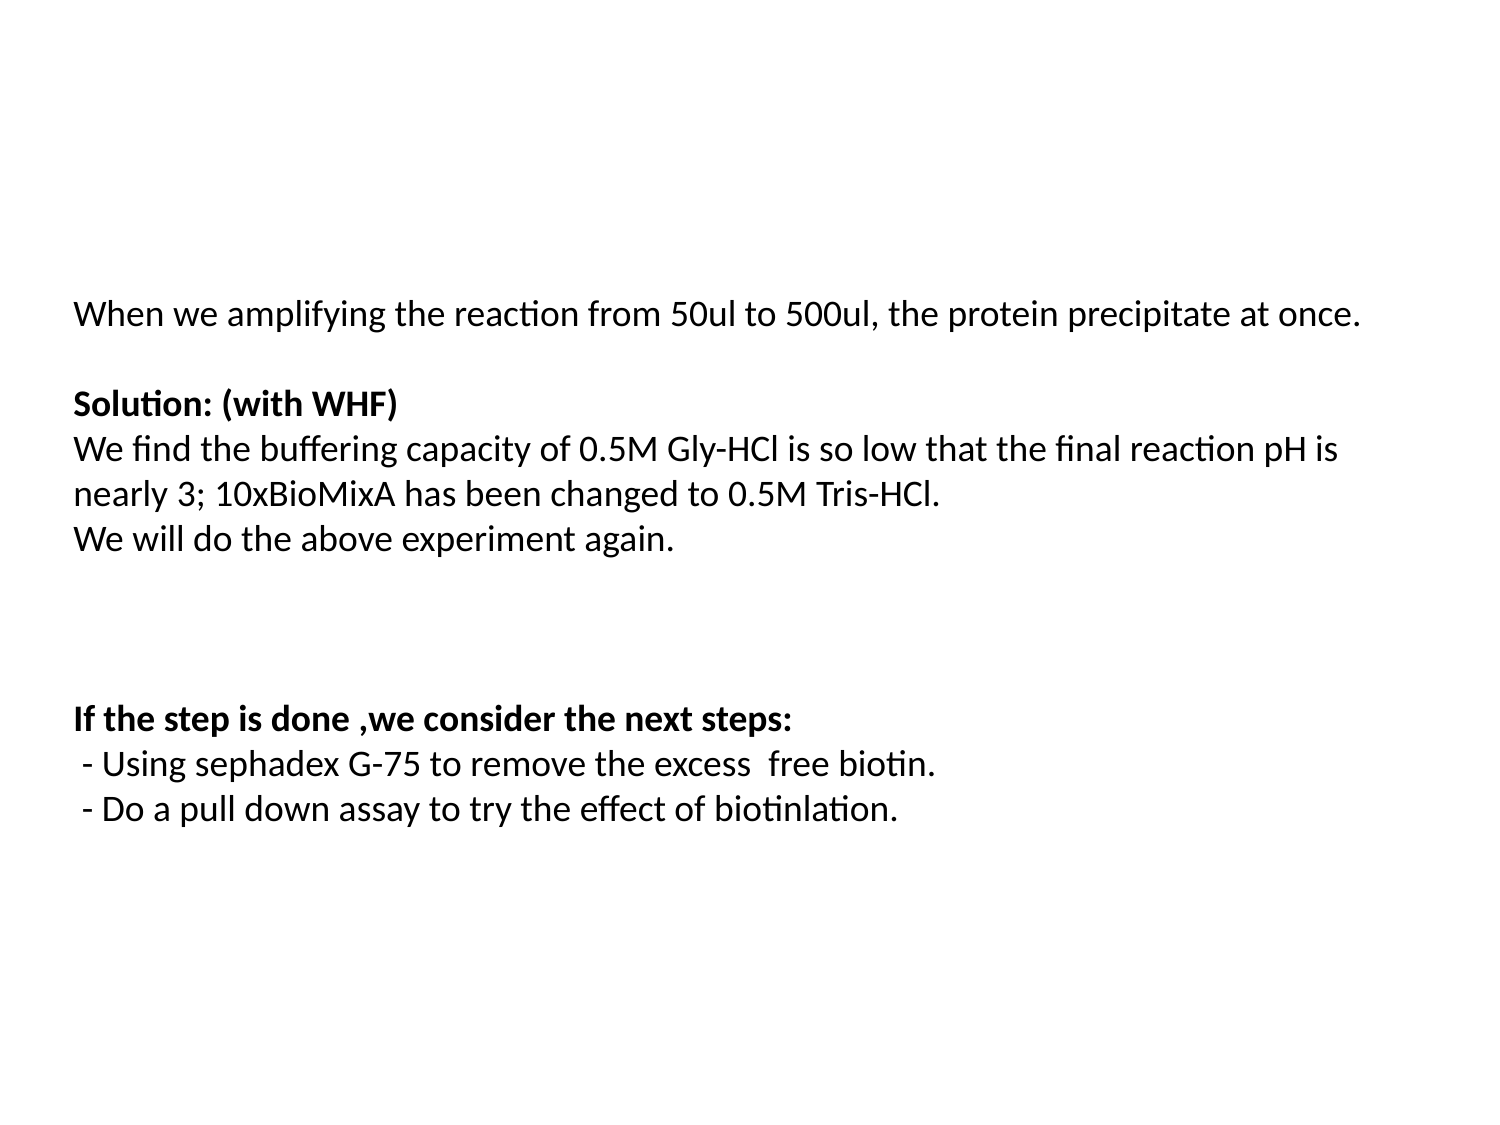

#
When we amplifying the reaction from 50ul to 500ul, the protein precipitate at once.

Solution: (with WHF)
We find the buffering capacity of 0.5M Gly-HCl is so low that the final reaction pH is nearly 3; 10xBioMixA has been changed to 0.5M Tris-HCl.
We will do the above experiment again.

If the step is done ,we consider the next steps:
 - Using sephadex G-75 to remove the excess  free biotin.
 - Do a pull down assay to try the effect of biotinlation.